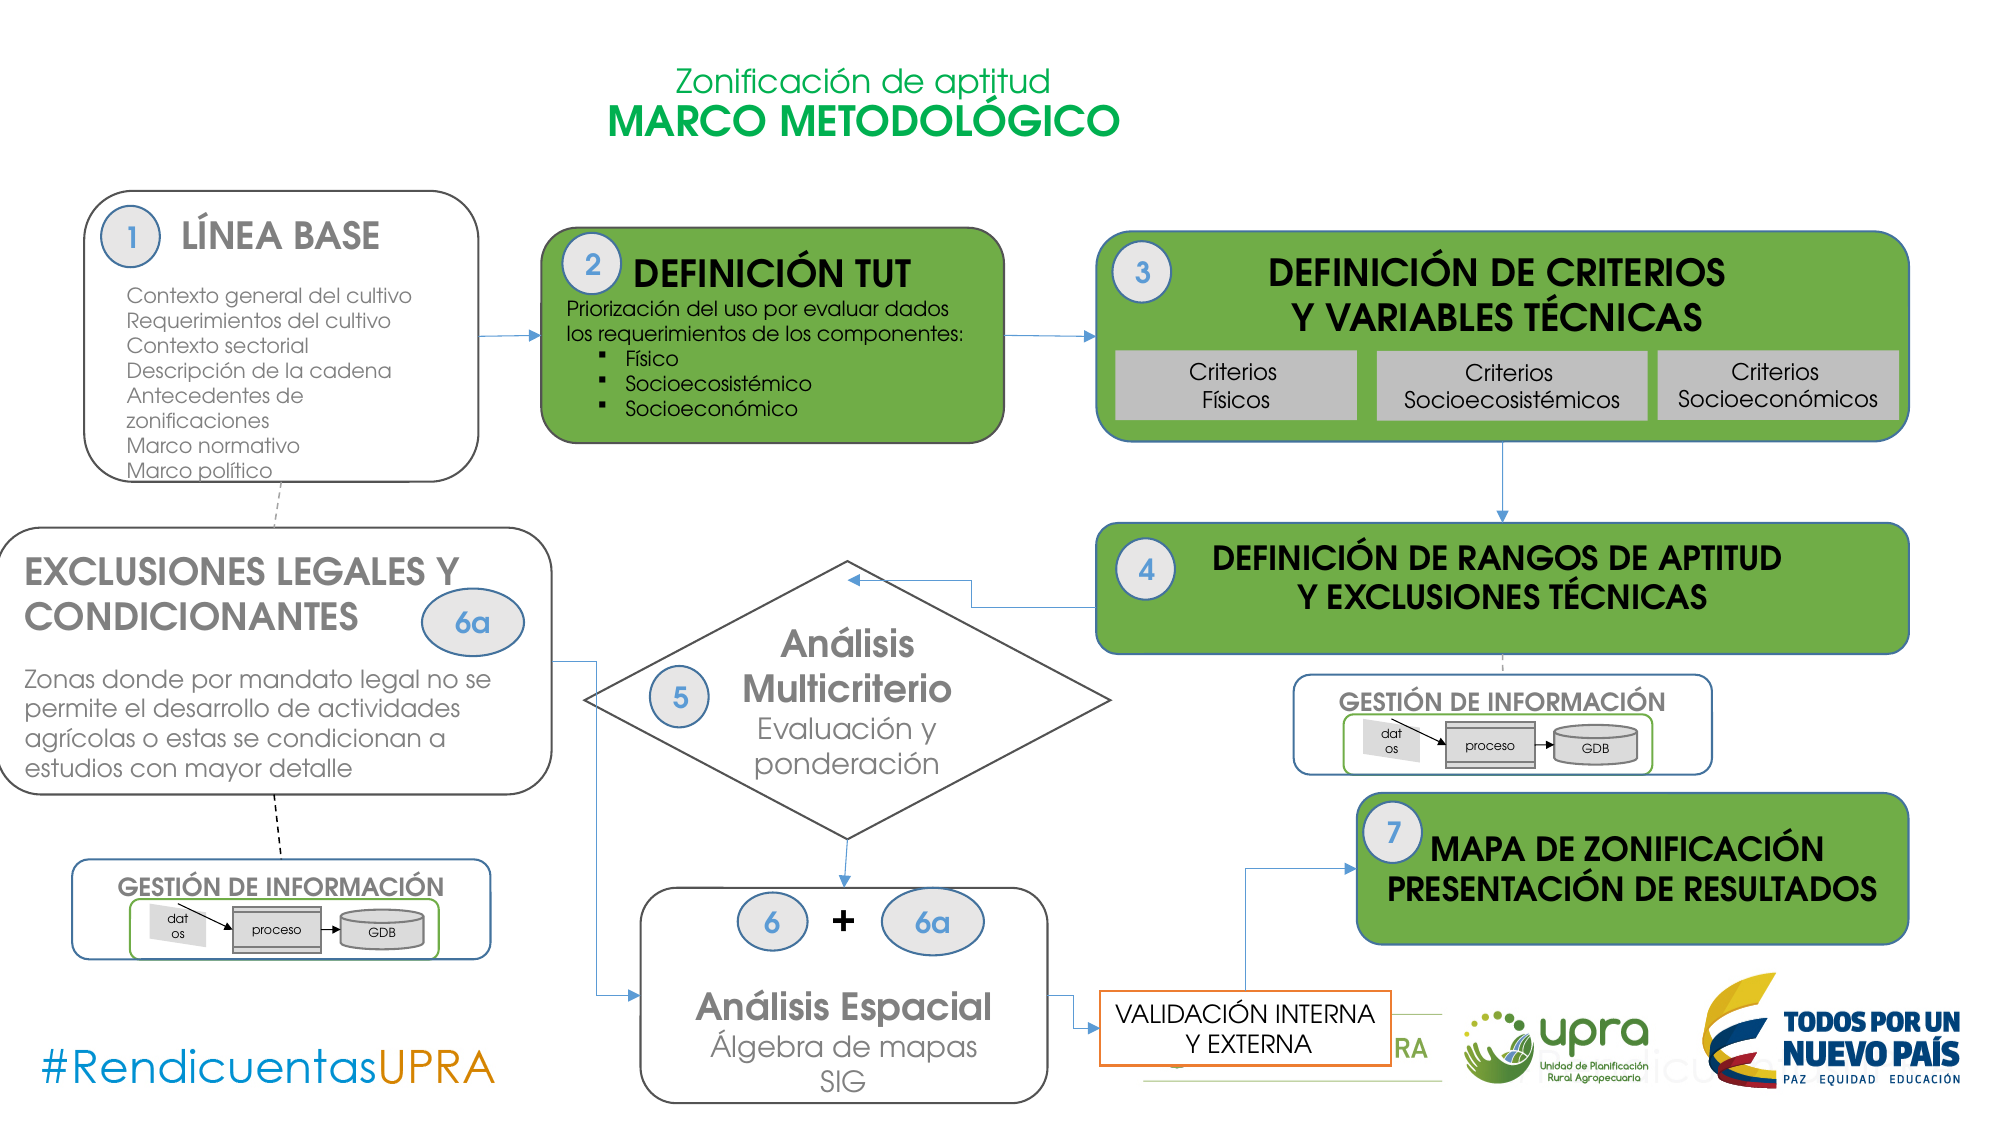

Zonificación de aptitud
MARCO METODOLÓGICO
LÍNEA BASE

Contexto general del cultivo
Requerimientos del cultivo
Contexto sectorial
Descripción de la cadena
Antecedentes de zonificaciones
Marco normativo
Marco político
DEFINICIÓN TUT
Priorización del uso por evaluar dados los requerimientos de los componentes:
Físico
Socioecosistémico
Socioeconómico
EXCLUSIONES LEGALES Y CONDICIONANTES
Zonas donde por mandato legal no se permite el desarrollo de actividades agrícolas o estas se condicionan a estudios con mayor detalle

Análisis Multicriterio
Evaluación y ponderación
1
DEFINICIÓN DE CRITERIOS
Y VARIABLES TÉCNICAS
2
3
Criterios
Socioeconómicos
Criterios
Físicos
Criterios
Socioecosistémicos
DEFINICIÓN DE RANGOS DE APTITUD
Y EXCLUSIONES TÉCNICAS
4
6a
5
GESTIÓN DE INFORMACIÓN
proceso
GDB
datos

MAPA DE ZONIFICACIÓN
PRESENTACIÓN DE RESULTADOS
7
GESTIÓN DE INFORMACIÓN
+

Análisis Espacial Álgebra de mapas
SIG
6a
6
proceso
GDB
datos

VALIDACIÓN INTERNA
 Y EXTERNA